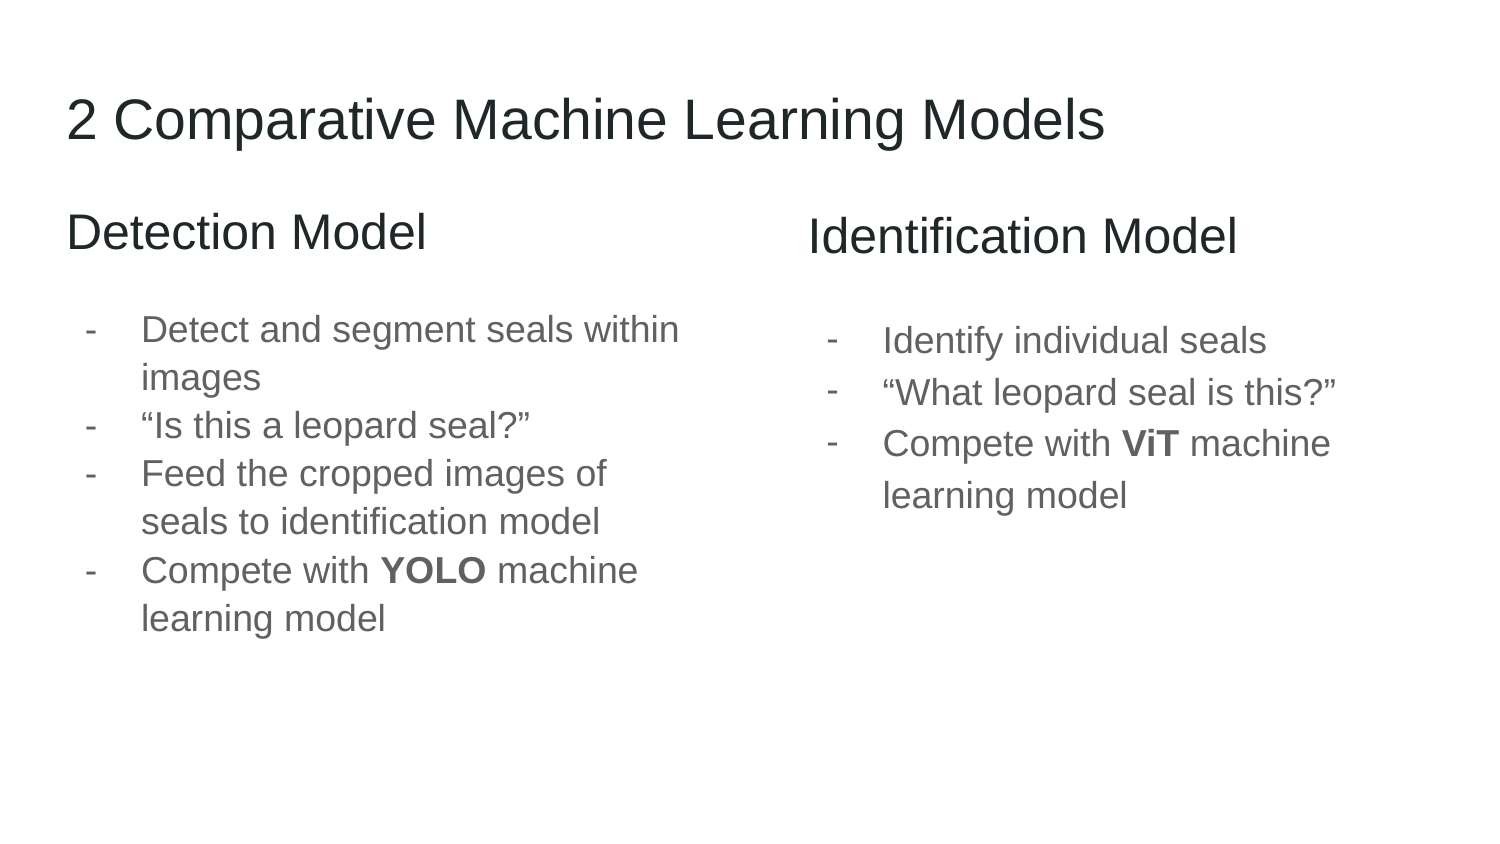

# 2 Comparative Machine Learning Models
Detection Model

Detect and segment seals within images
“Is this a leopard seal?”
Feed the cropped images of seals to identification model
Compete with YOLO machine learning model
Identification Model

Identify individual seals
“What leopard seal is this?”
Compete with ViT machine learning model